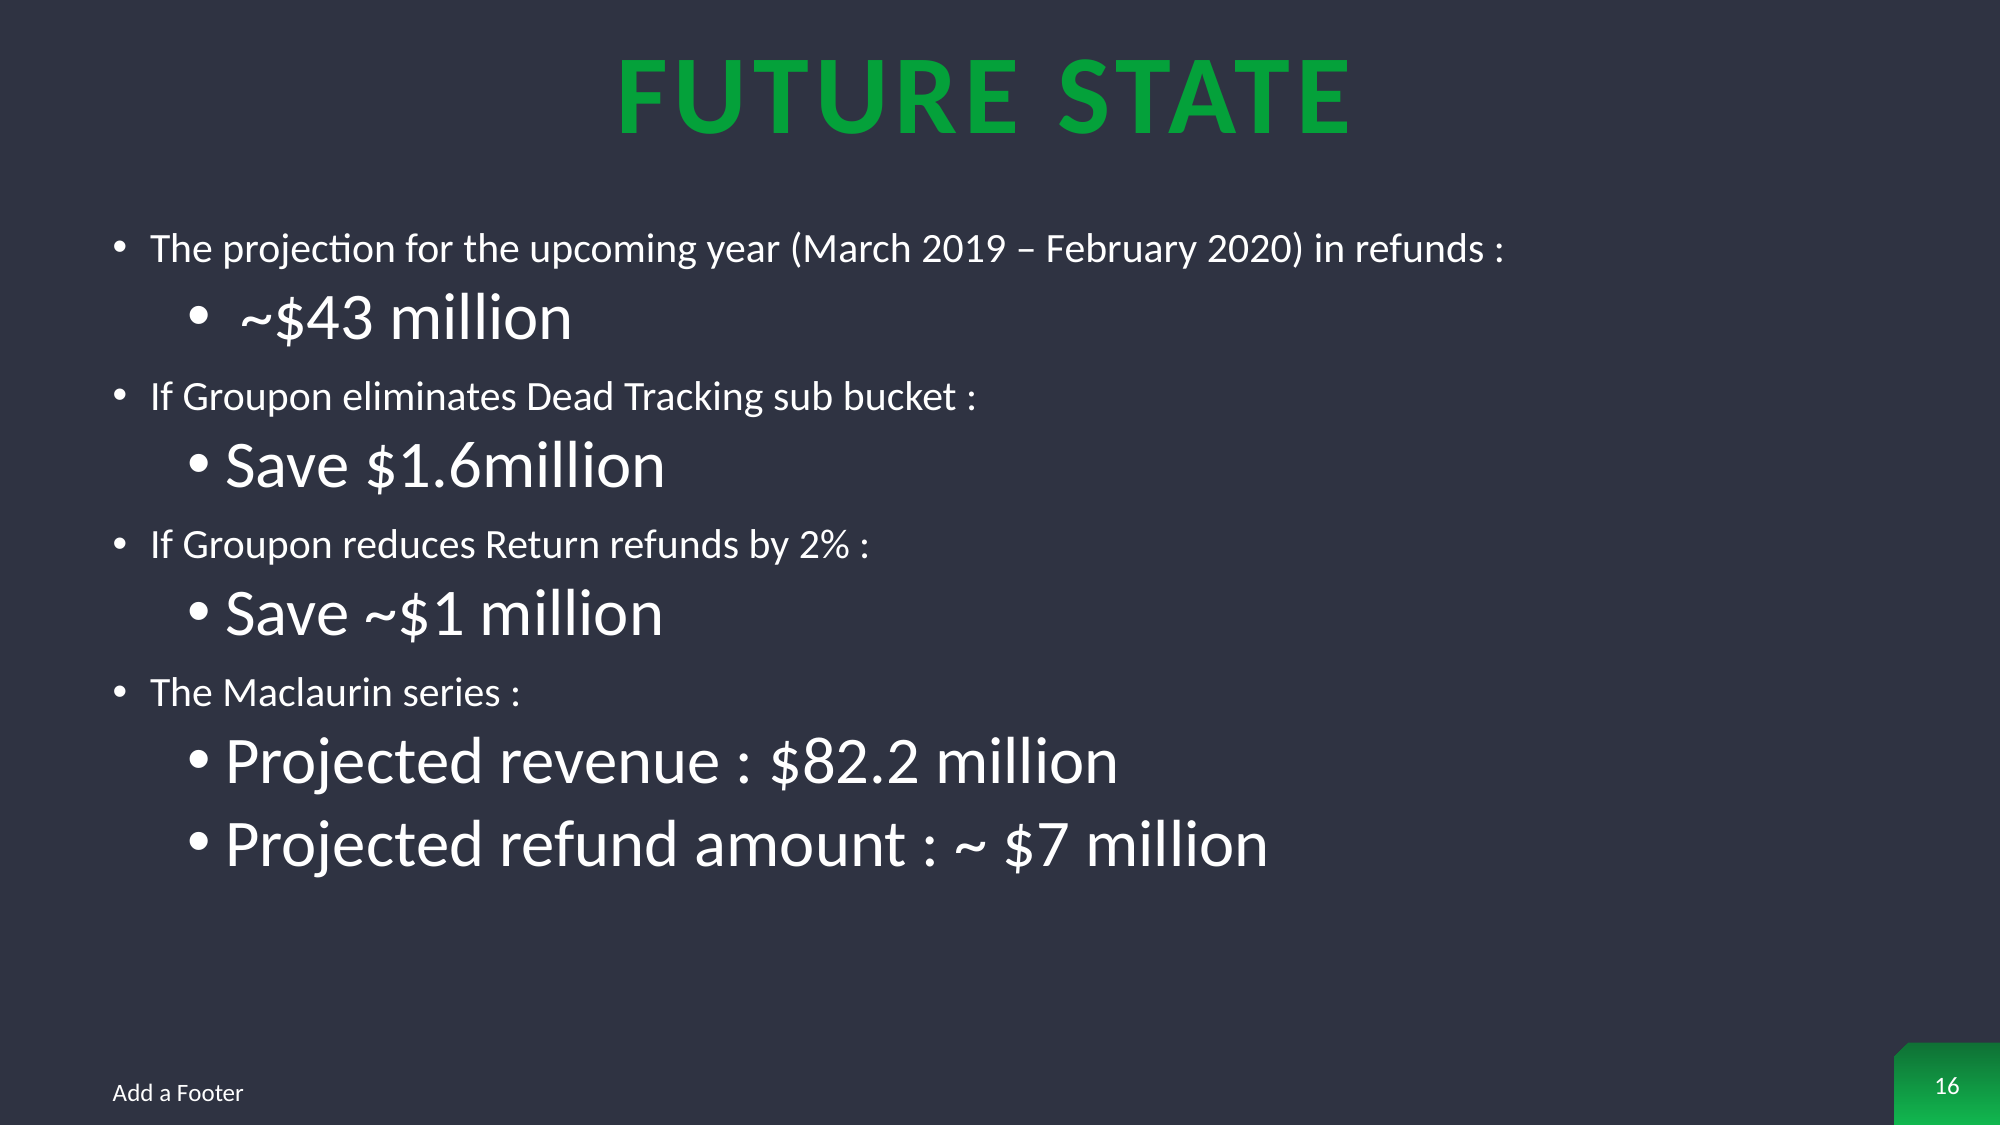

# Future state
The projection for the upcoming year (March 2019 – February 2020) in refunds :
 ~$43 million
If Groupon eliminates Dead Tracking sub bucket :
Save $1.6million
If Groupon reduces Return refunds by 2% :
Save ~$1 million
The Maclaurin series :
Projected revenue : $82.2 million
Projected refund amount : ~ $7 million

16
Add a Footer